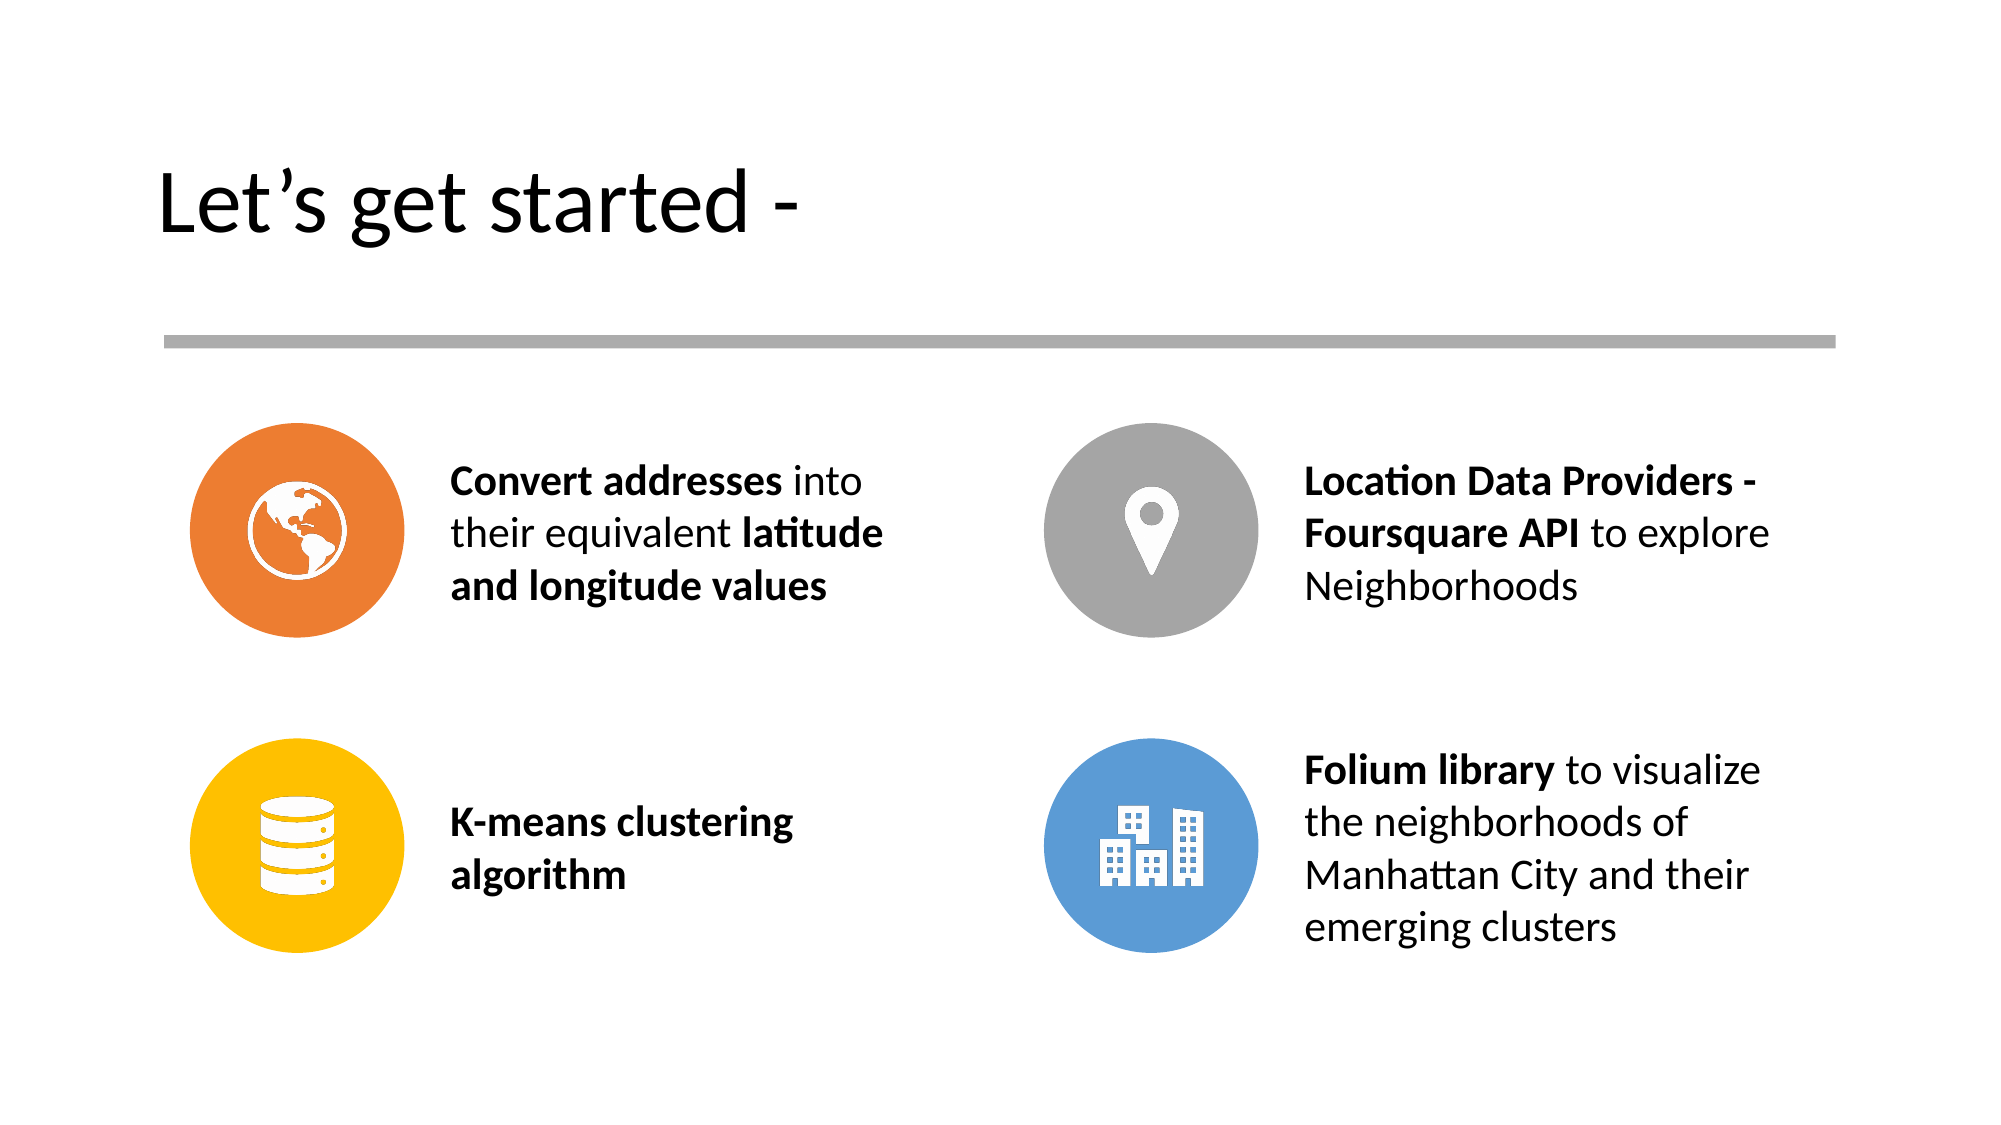

# Let’s get started -

Convert addresses into their equivalent latitude and longitude values
Location Data Providers - Foursquare API to explore Neighborhoods
K-means clustering algorithm
Folium library to visualize the neighborhoods of Manhattan City and their emerging clusters